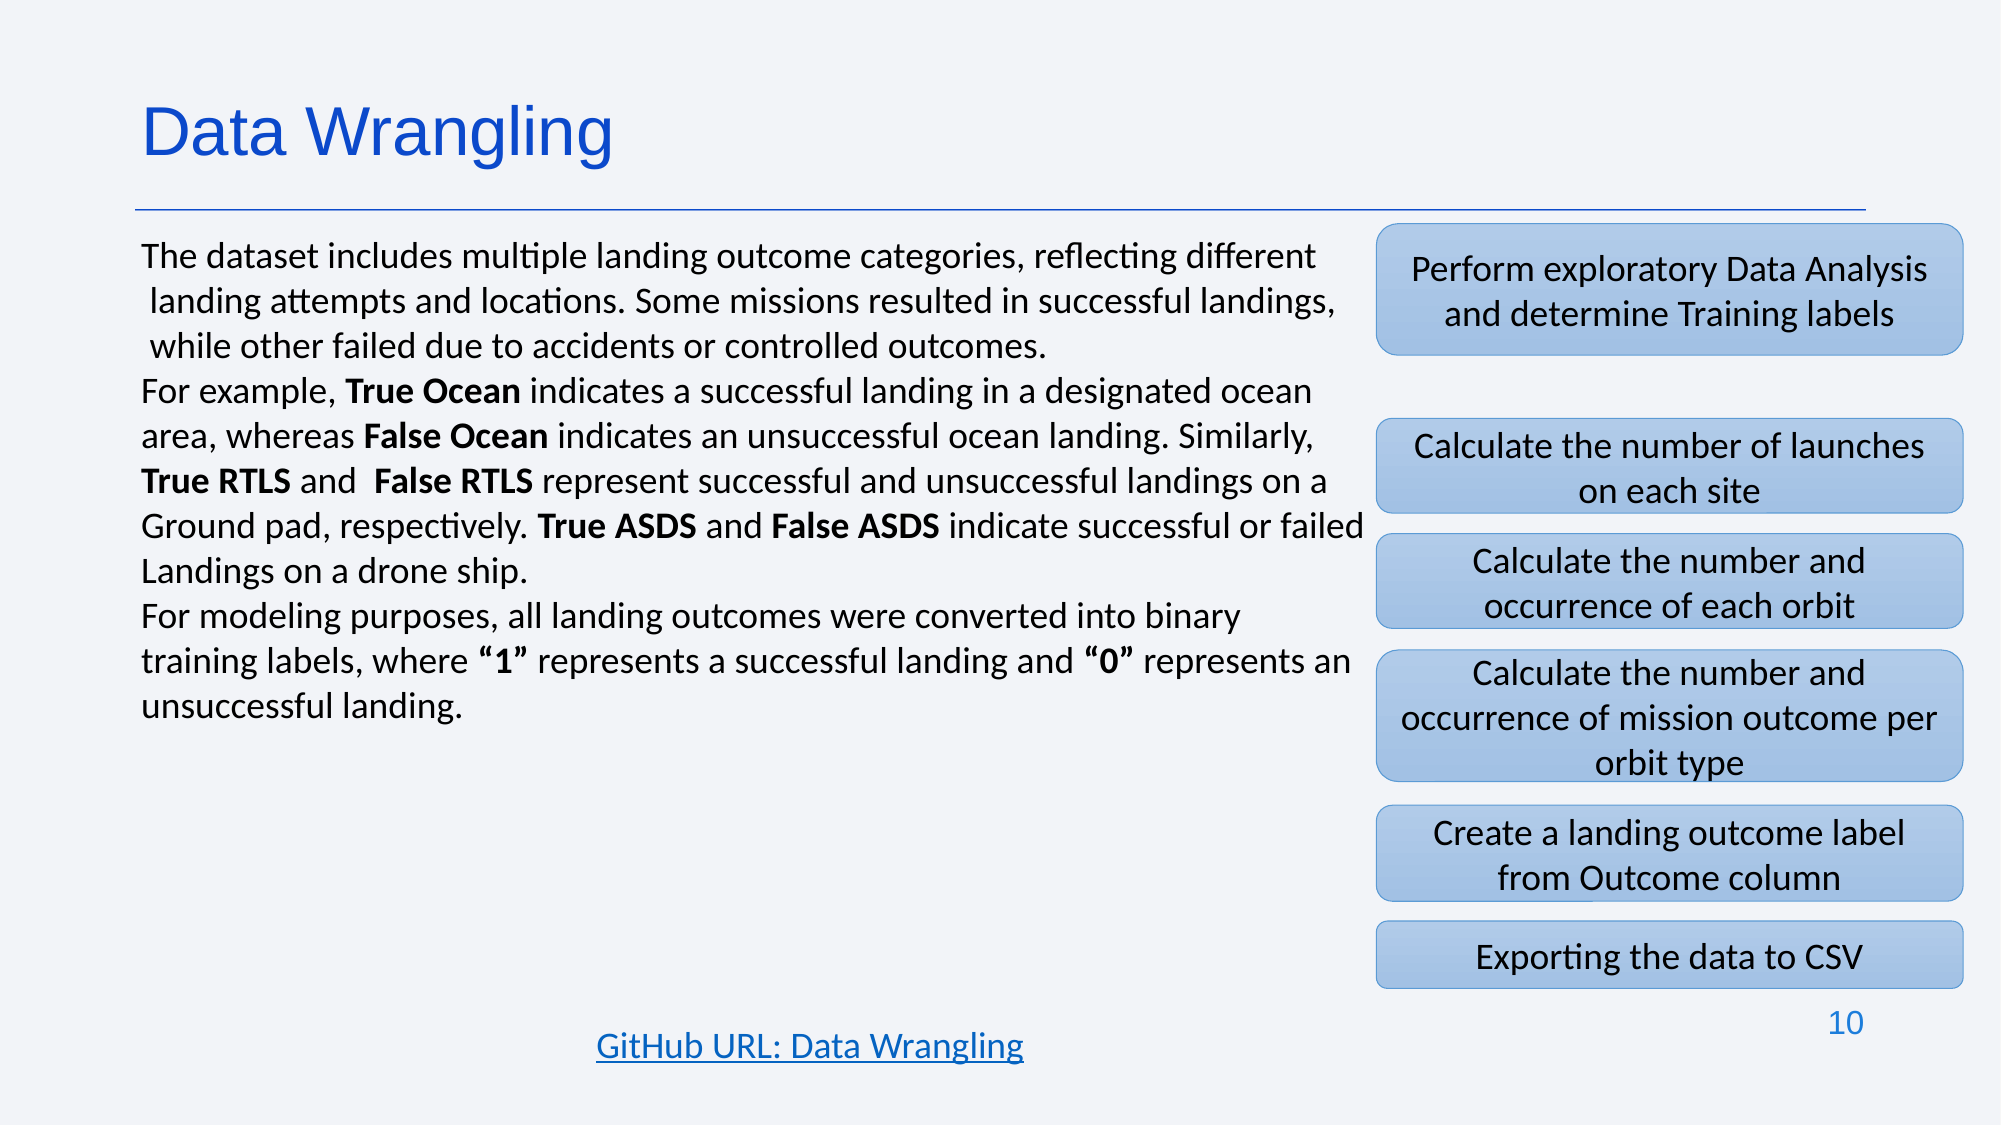

Data Wrangling
The dataset includes multiple landing outcome categories, reflecting different
 landing attempts and locations. Some missions resulted in successful landings,
 while other failed due to accidents or controlled outcomes.
For example, True Ocean indicates a successful landing in a designated ocean
area, whereas False Ocean indicates an unsuccessful ocean landing. Similarly,
True RTLS and  False RTLS represent successful and unsuccessful landings on a
Ground pad, respectively. True ASDS and False ASDS indicate successful or failed
Landings on a drone ship.
For modeling purposes, all landing outcomes were converted into binary
training labels, where “1” represents a successful landing and “0” represents an
unsuccessful landing.
Perform exploratory Data Analysis and determine Training labels
Calculate the number of launches on each site
Calculate the number and occurrence of each orbit
Calculate the number and occurrence of mission outcome per orbit type
Create a landing outcome label from Outcome column
Exporting the data to CSV
10
GitHub URL: Data Wrangling